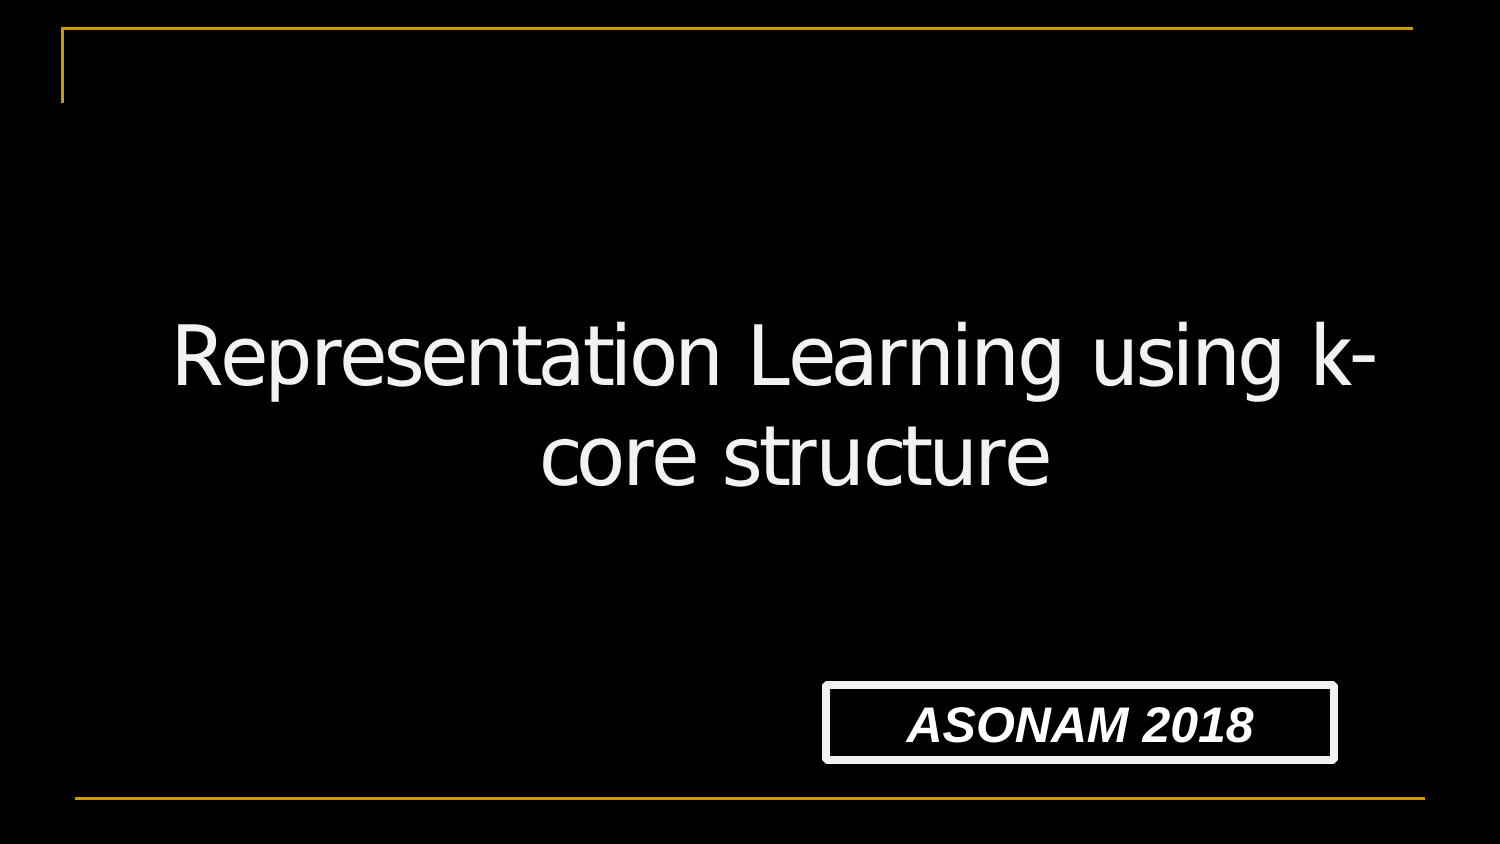

Representation Learning using k-core structure

ASONAM 2018